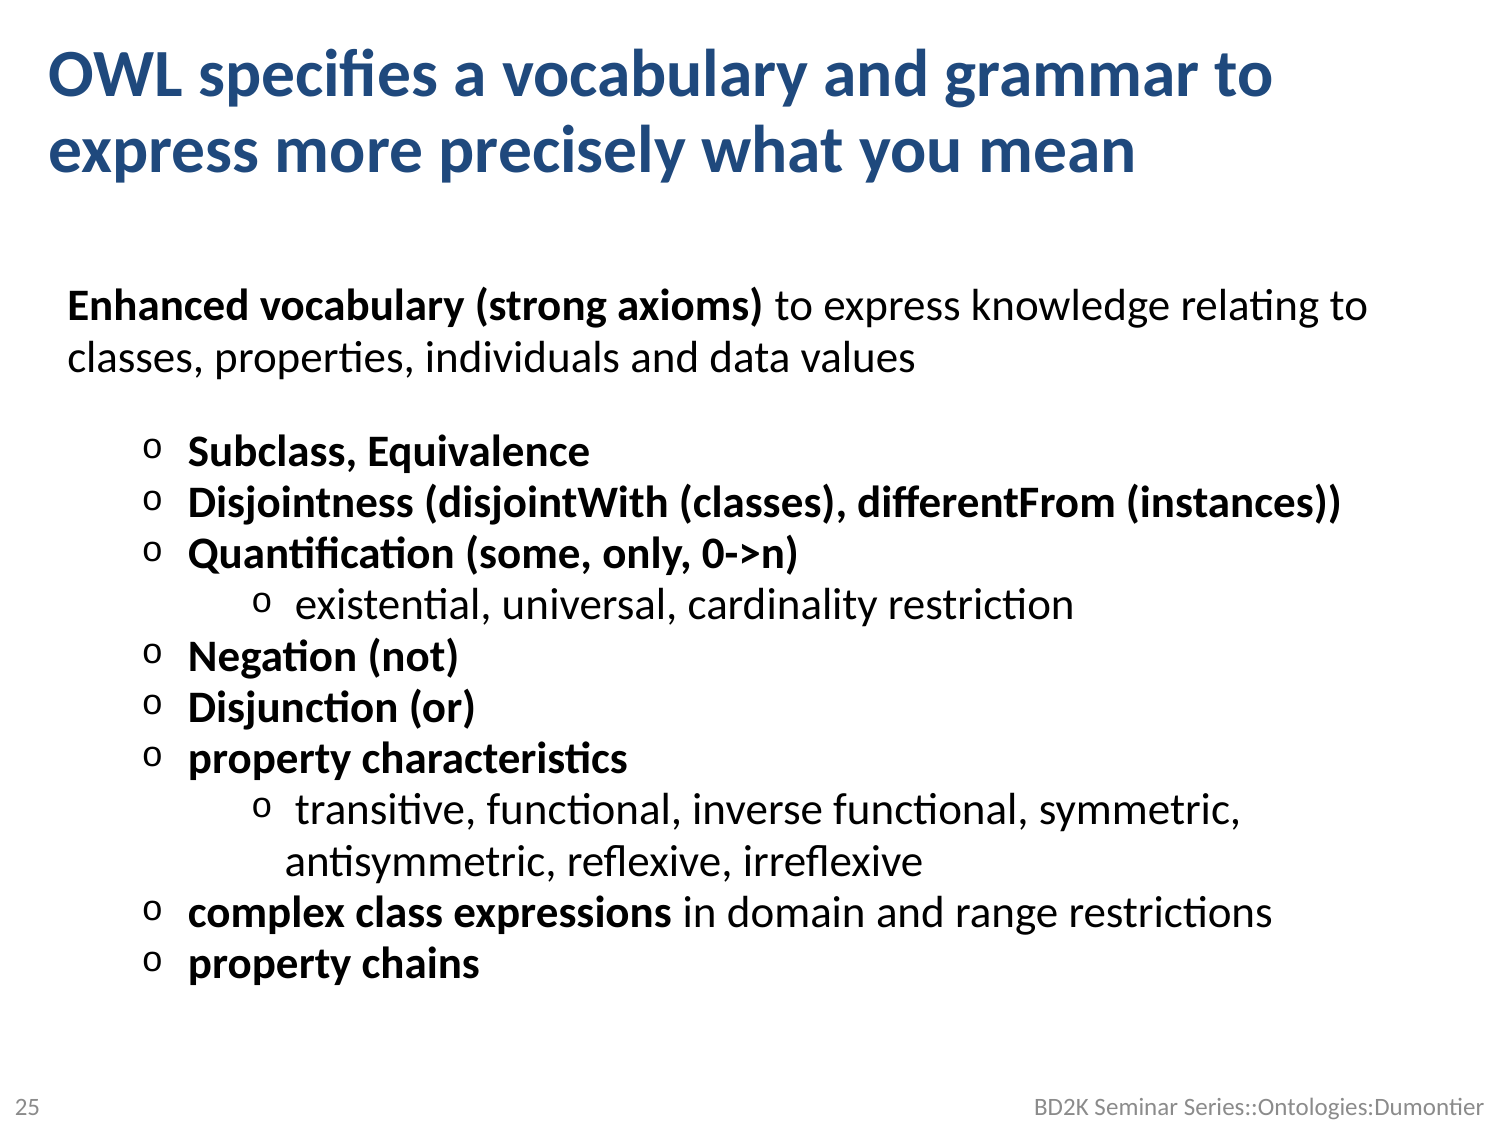

OWL specifies a vocabulary and grammar to express more precisely what you mean
Enhanced vocabulary (strong axioms) to express knowledge relating to classes, properties, individuals and data values

Subclass, Equivalence
Disjointness (disjointWith (classes), differentFrom (instances))
Quantification (some, only, 0->n)
 existential, universal, cardinality restriction
Negation (not)
Disjunction (or)
property characteristics
 transitive, functional, inverse functional, symmetric, antisymmetric, reflexive, irreflexive
complex class expressions in domain and range restrictions
property chains

25
BD2K Seminar Series::Ontologies:Dumontier